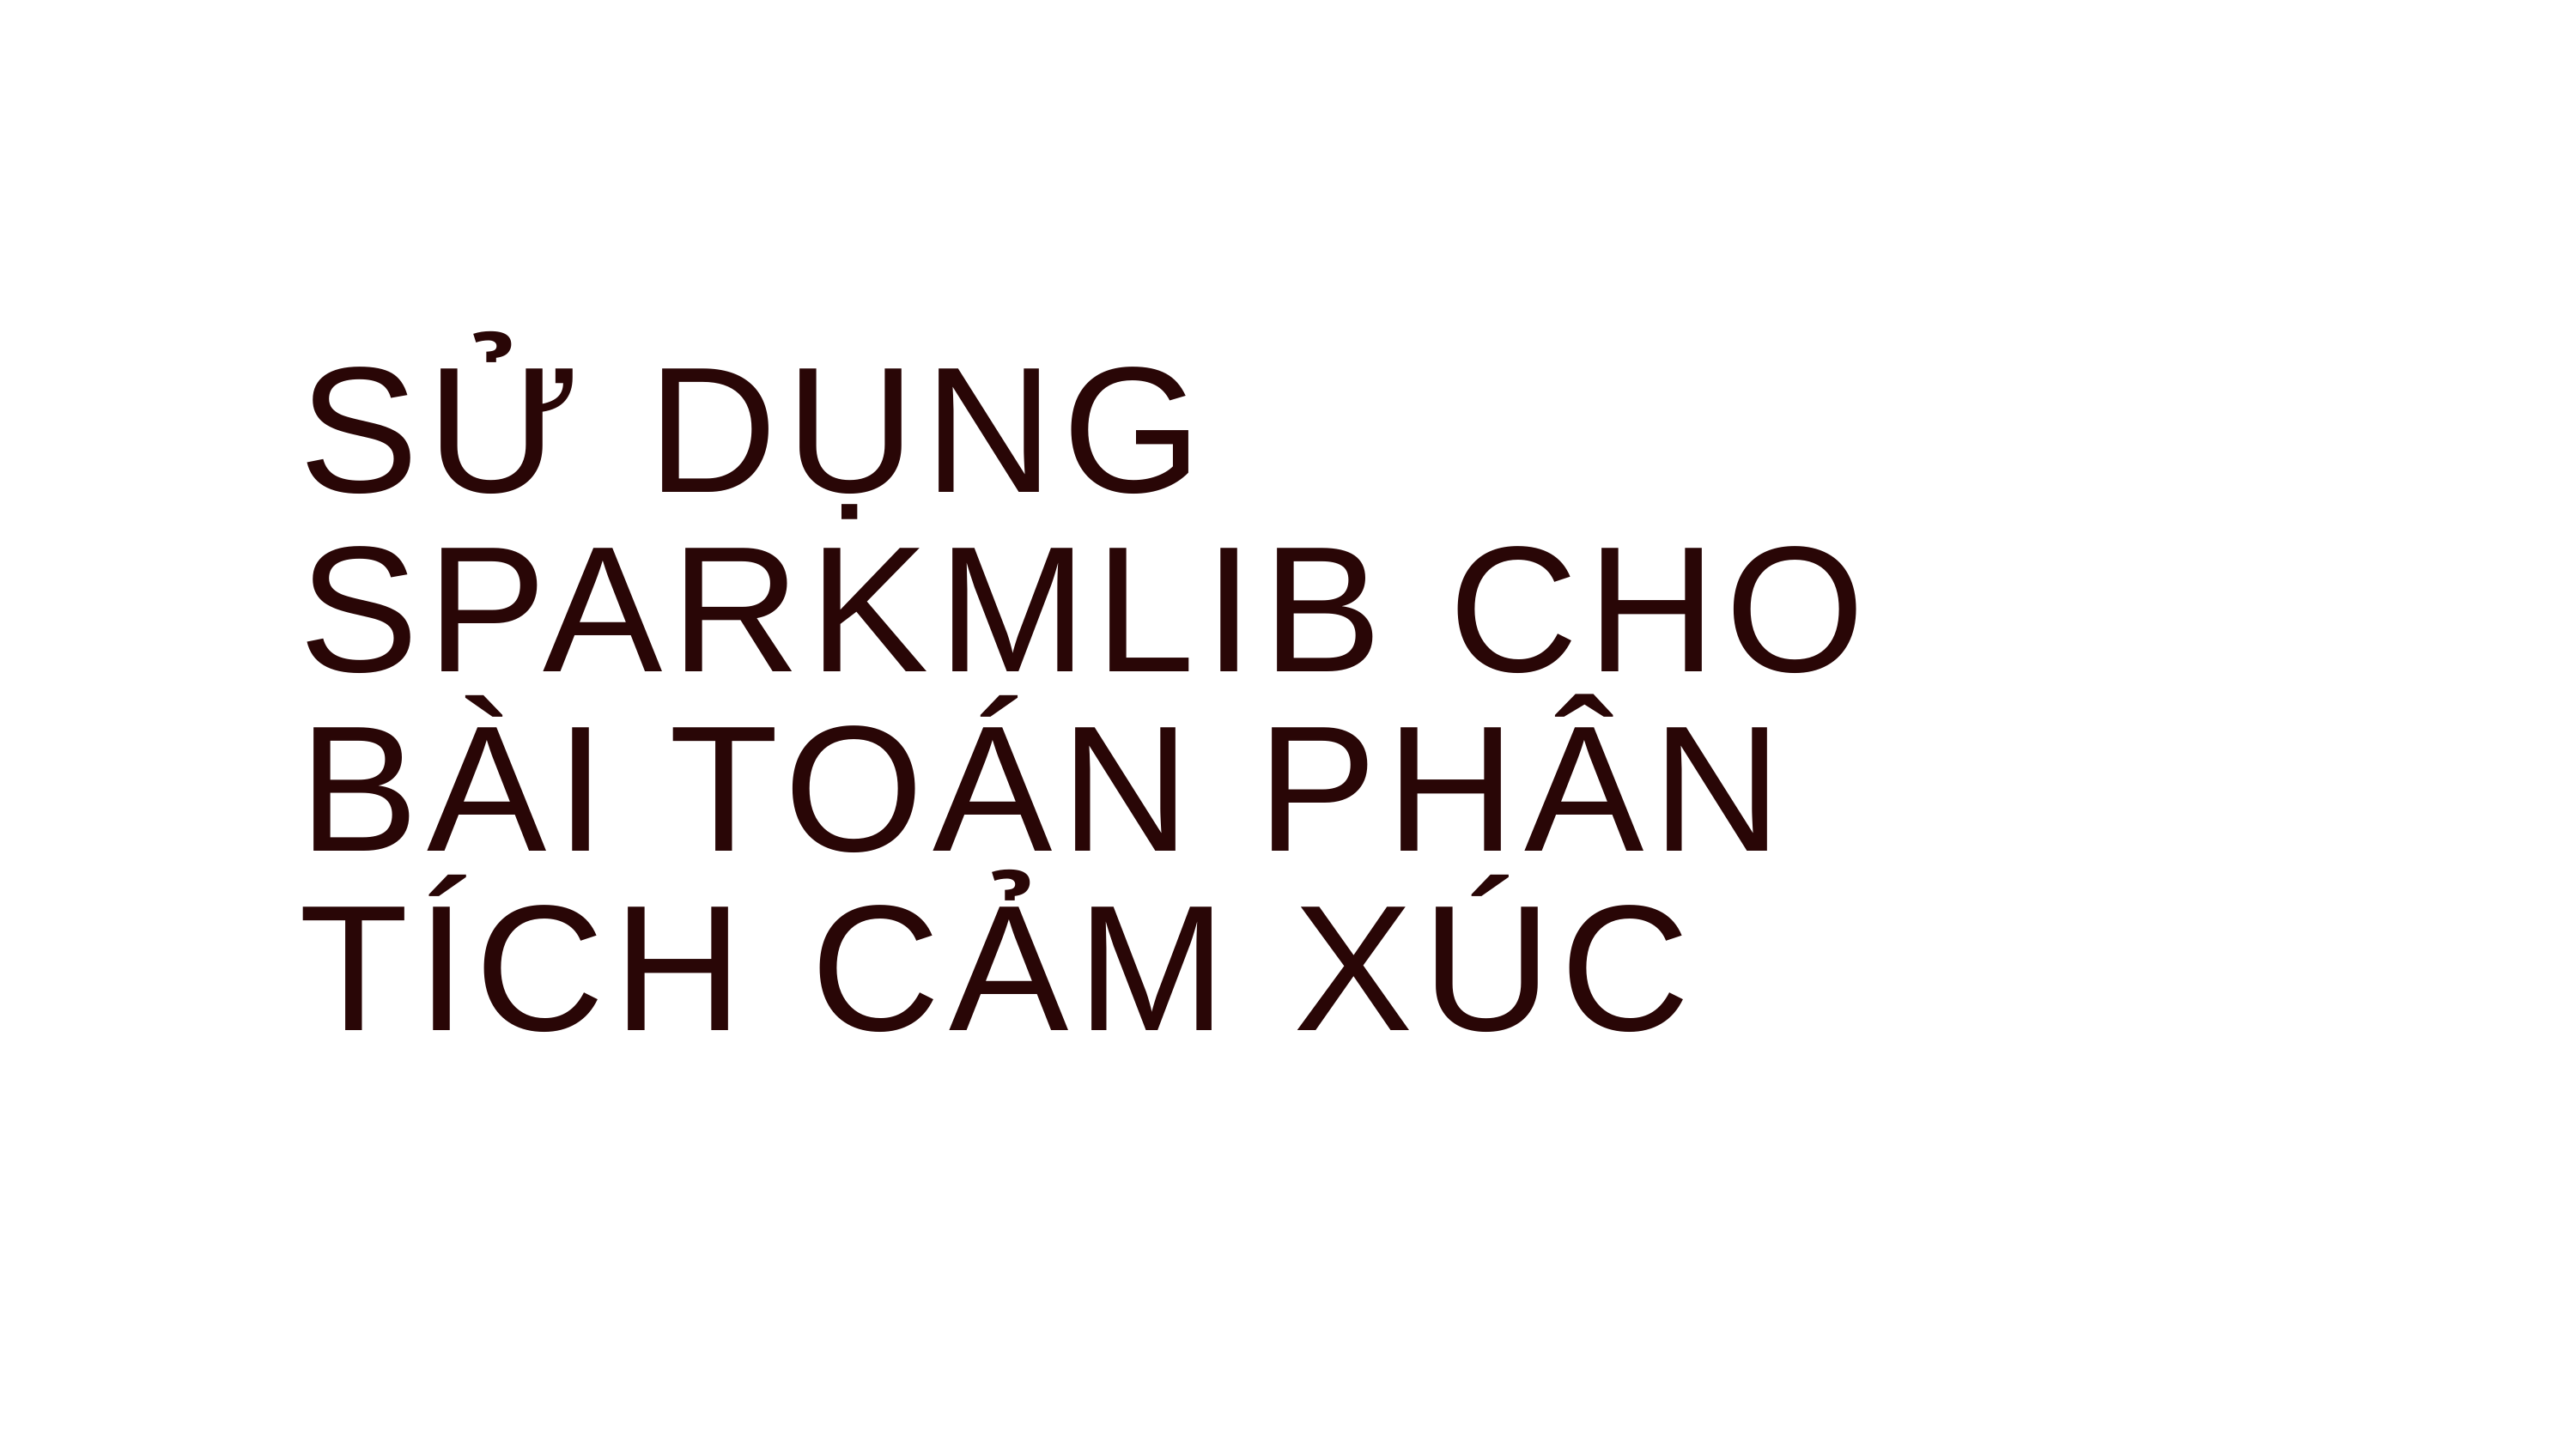

SỬ DỤNG SPARKMLIB CHO BÀI TOÁN PHÂN TÍCH CẢM XÚC